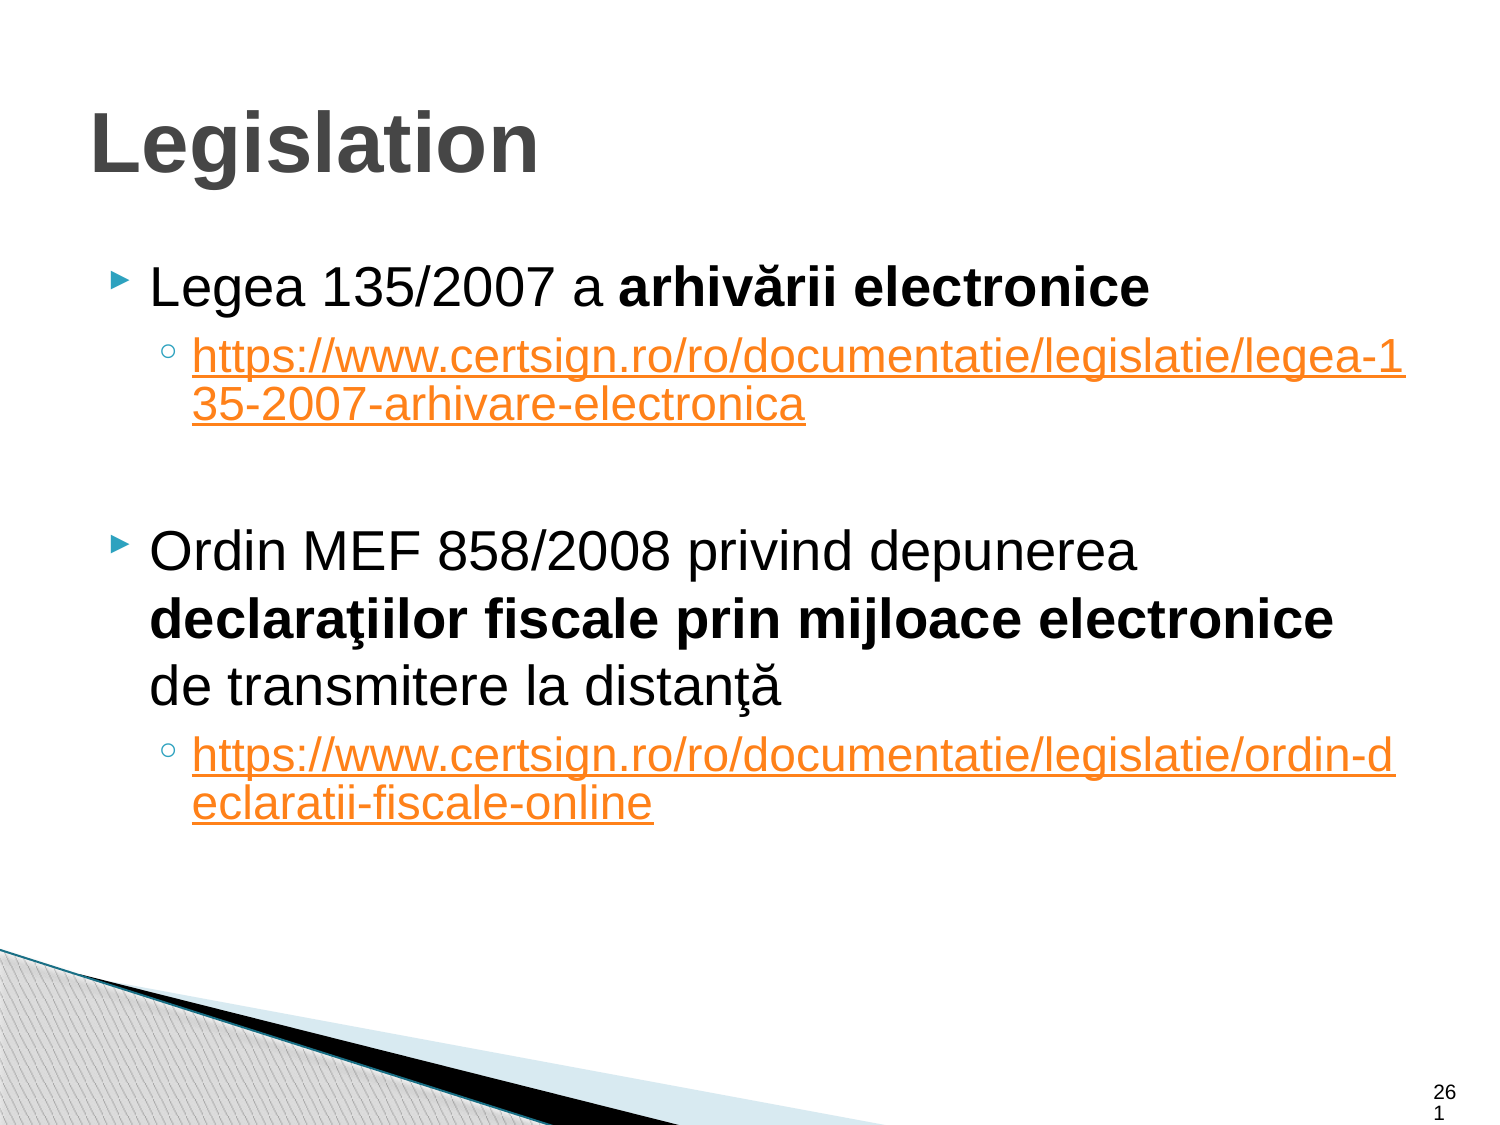

# Legislation
Legea 135/2007 a arhivării electronice
https://www.certsign.ro/ro/documentatie/legislatie/legea-135-2007-arhivare-electronica

Ordin MEF 858/2008 privind depunerea declaraţiilor fiscale prin mijloace electronice de transmitere la distanţă
https://www.certsign.ro/ro/documentatie/legislatie/ordin-declaratii-fiscale-online

261